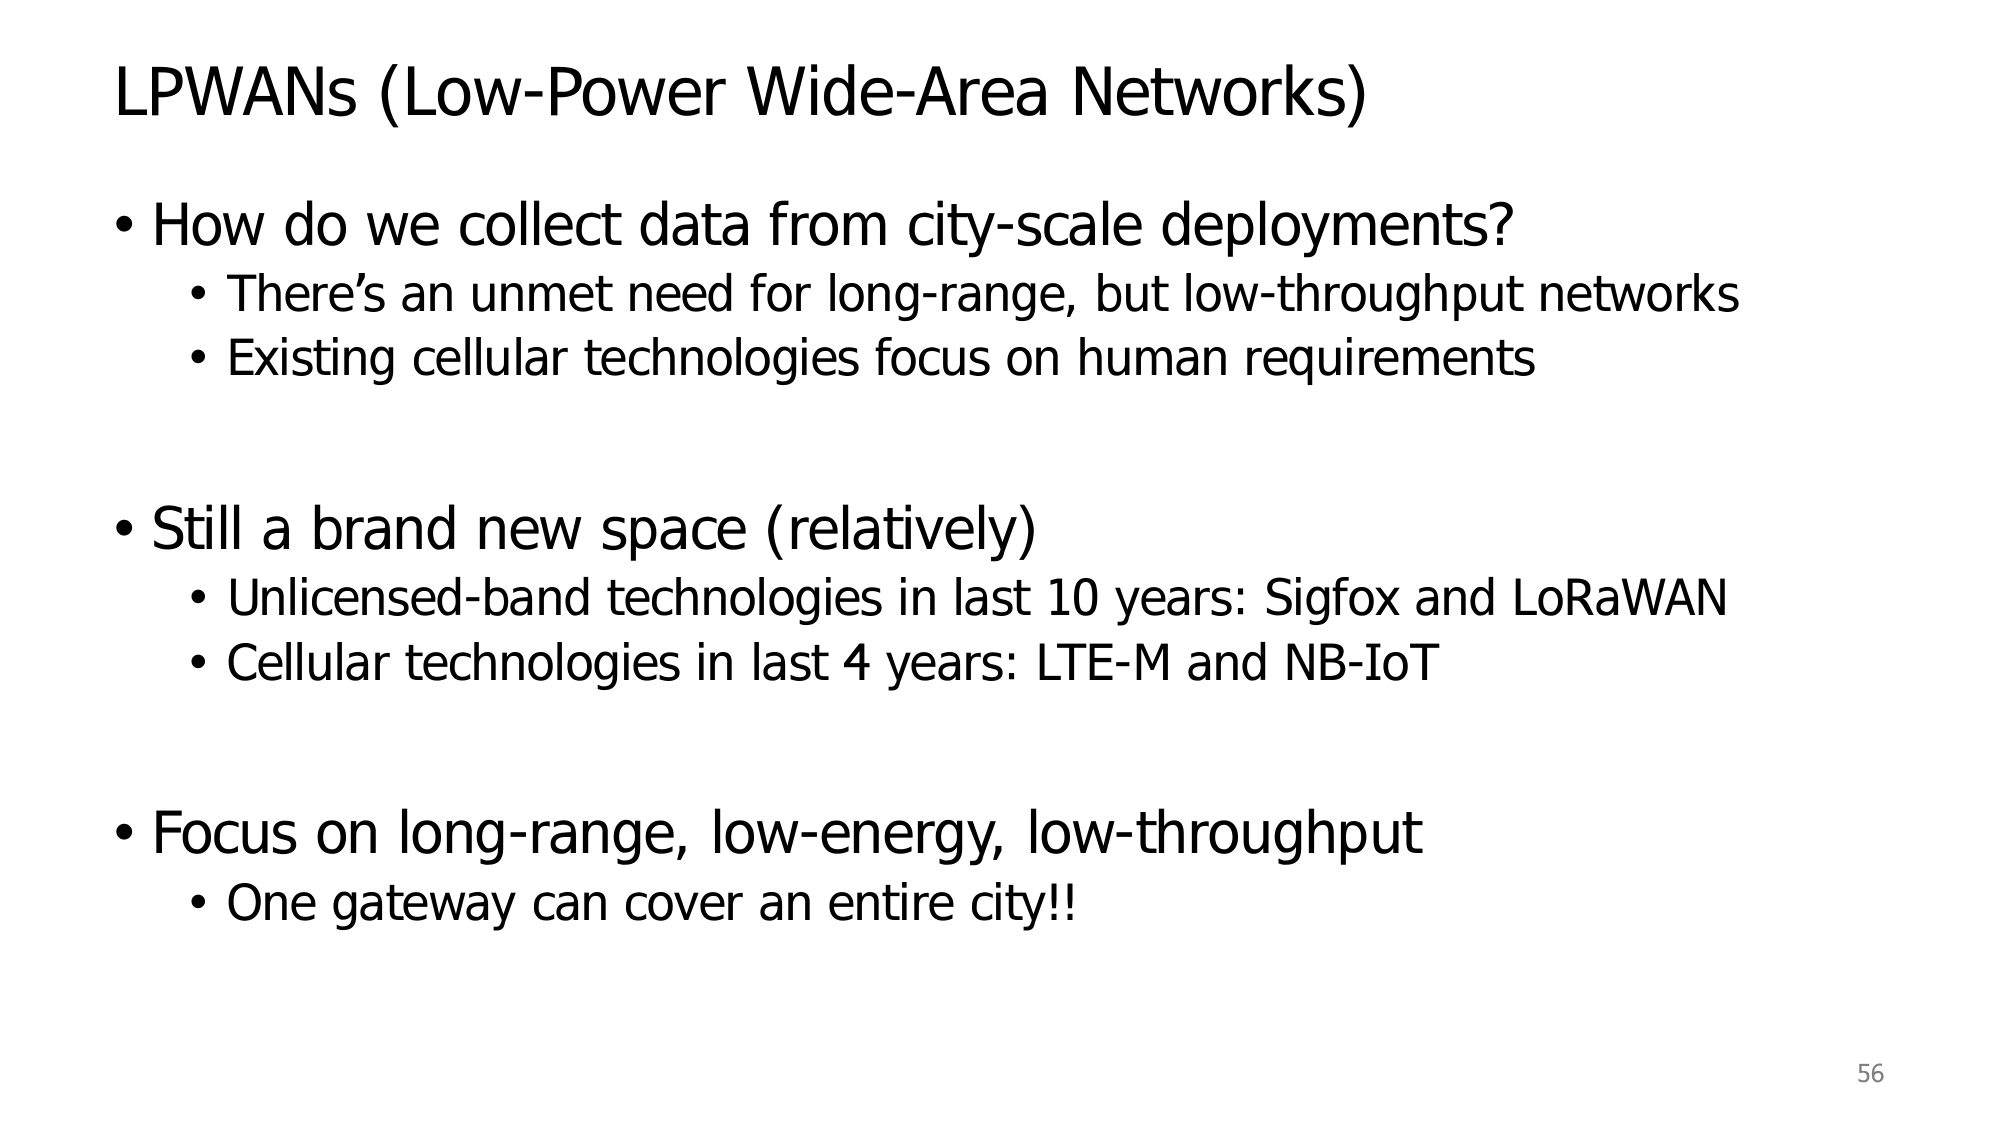

# LPWANs (Low-Power Wide-Area Networks)
How do we collect data from city-scale deployments?
There’s an unmet need for long-range, but low-throughput networks
Existing cellular technologies focus on human requirements

Still a brand new space (relatively)
Unlicensed-band technologies in last 10 years: Sigfox and LoRaWAN
Cellular technologies in last 4 years: LTE-M and NB-IoT

Focus on long-range, low-energy, low-throughput
One gateway can cover an entire city!!
56